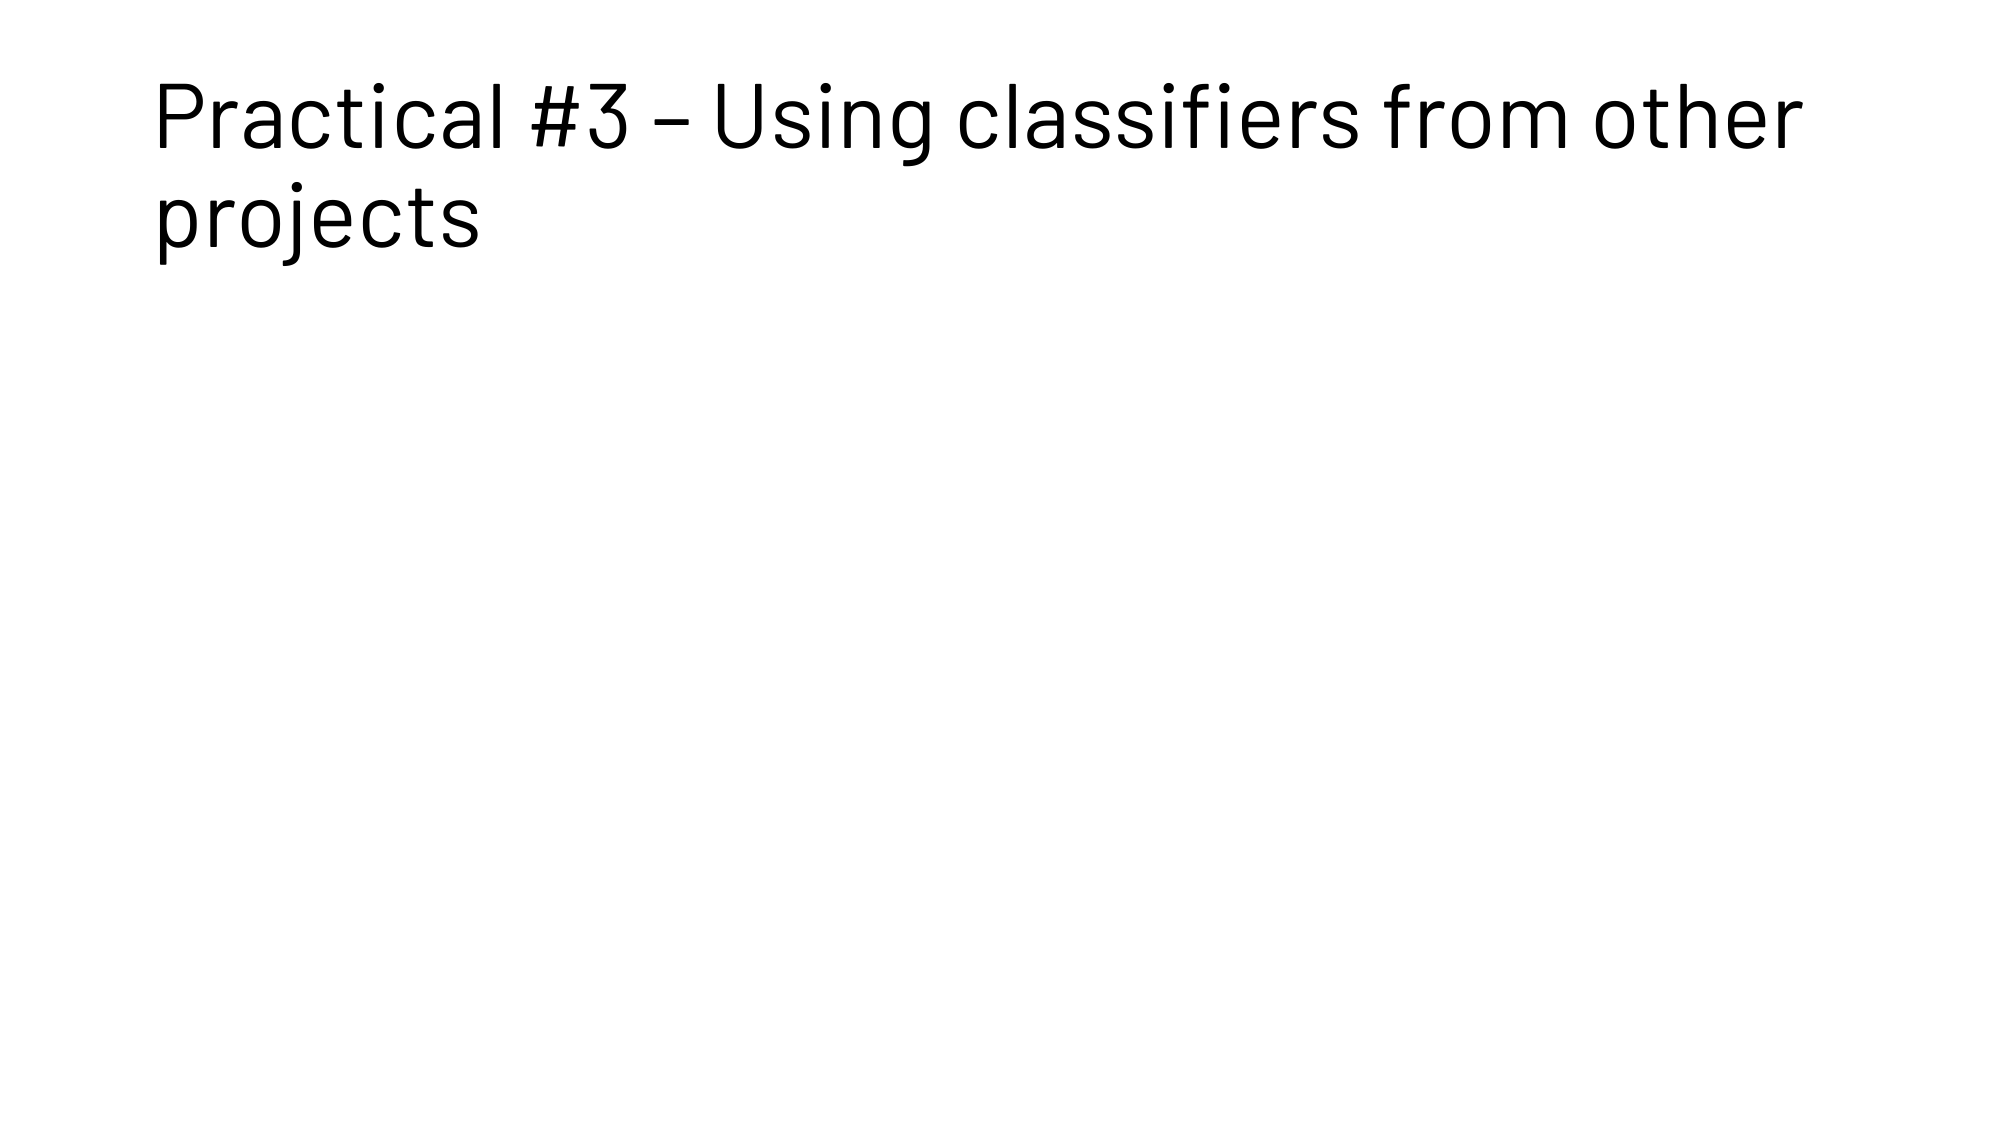

# Practical #3 – Using classifiers from other projects